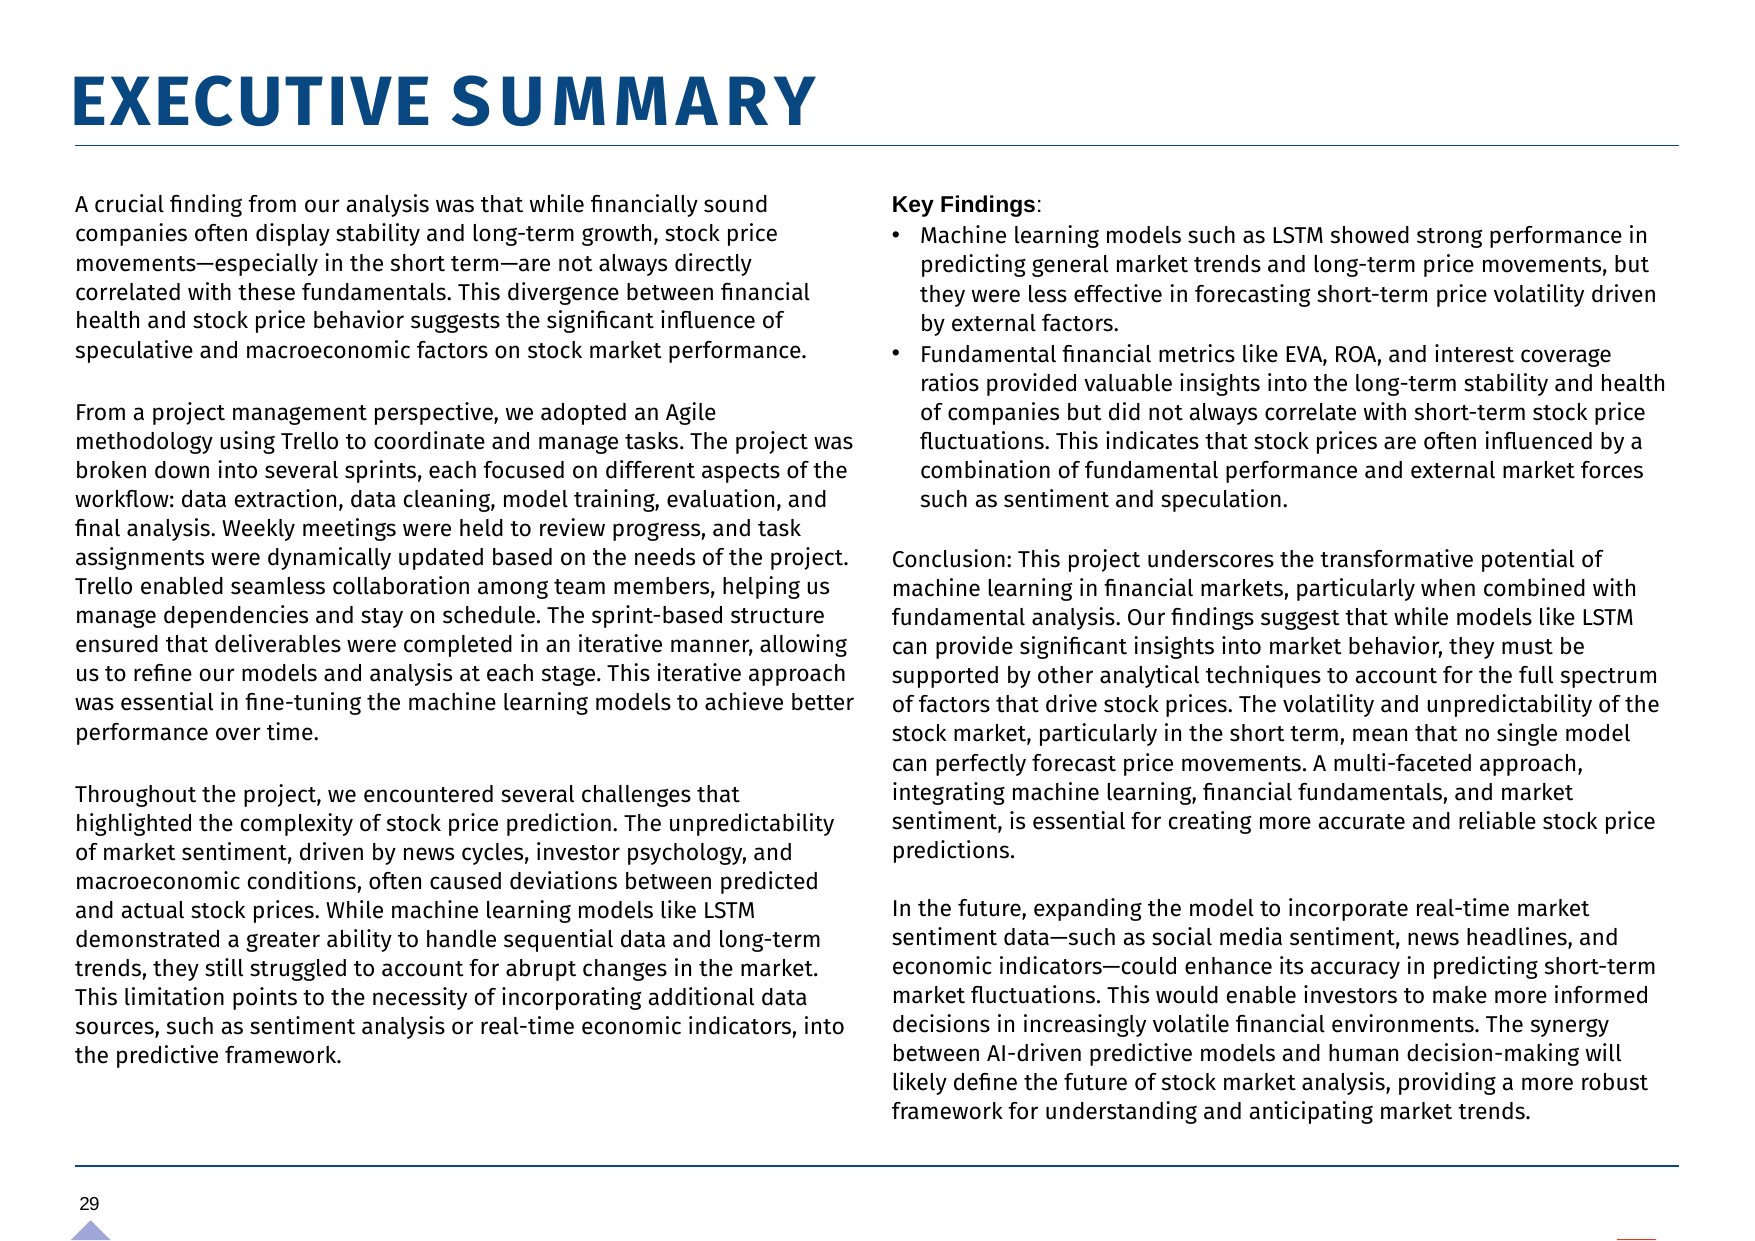

# EXECUTIVE SUMMARY

A crucial finding from our analysis was that while financially sound companies often display stability and long-term growth, stock price movements—especially in the short term—are not always directly correlated with these fundamentals. This divergence between financial health and stock price behavior suggests the significant influence of speculative and macroeconomic factors on stock market performance.

From a project management perspective, we adopted an Agile methodology using Trello to coordinate and manage tasks. The project was broken down into several sprints, each focused on different aspects of the workflow: data extraction, data cleaning, model training, evaluation, and final analysis. Weekly meetings were held to review progress, and task assignments were dynamically updated based on the needs of the project. Trello enabled seamless collaboration among team members, helping us manage dependencies and stay on schedule. The sprint-based structure ensured that deliverables were completed in an iterative manner, allowing us to refine our models and analysis at each stage. This iterative approach was essential in fine-tuning the machine learning models to achieve better performance over time.

Throughout the project, we encountered several challenges that highlighted the complexity of stock price prediction. The unpredictability of market sentiment, driven by news cycles, investor psychology, and macroeconomic conditions, often caused deviations between predicted and actual stock prices. While machine learning models like LSTM demonstrated a greater ability to handle sequential data and long-term trends, they still struggled to account for abrupt changes in the market. This limitation points to the necessity of incorporating additional data sources, such as sentiment analysis or real-time economic indicators, into the predictive framework.
Key Findings:
Machine learning models such as LSTM showed strong performance in predicting general market trends and long-term price movements, but they were less effective in forecasting short-term price volatility driven by external factors.
Fundamental financial metrics like EVA, ROA, and interest coverage ratios provided valuable insights into the long-term stability and health of companies but did not always correlate with short-term stock price fluctuations. This indicates that stock prices are often influenced by a combination of fundamental performance and external market forces such as sentiment and speculation.

Conclusion: This project underscores the transformative potential of machine learning in financial markets, particularly when combined with fundamental analysis. Our findings suggest that while models like LSTM can provide significant insights into market behavior, they must be supported by other analytical techniques to account for the full spectrum of factors that drive stock prices. The volatility and unpredictability of the stock market, particularly in the short term, mean that no single model can perfectly forecast price movements. A multi-faceted approach, integrating machine learning, financial fundamentals, and market sentiment, is essential for creating more accurate and reliable stock price predictions.

In the future, expanding the model to incorporate real-time market sentiment data—such as social media sentiment, news headlines, and economic indicators—could enhance its accuracy in predicting short-term market fluctuations. This would enable investors to make more informed decisions in increasingly volatile financial environments. The synergy between AI-driven predictive models and human decision-making will likely define the future of stock market analysis, providing a more robust framework for understanding and anticipating market trends.

29